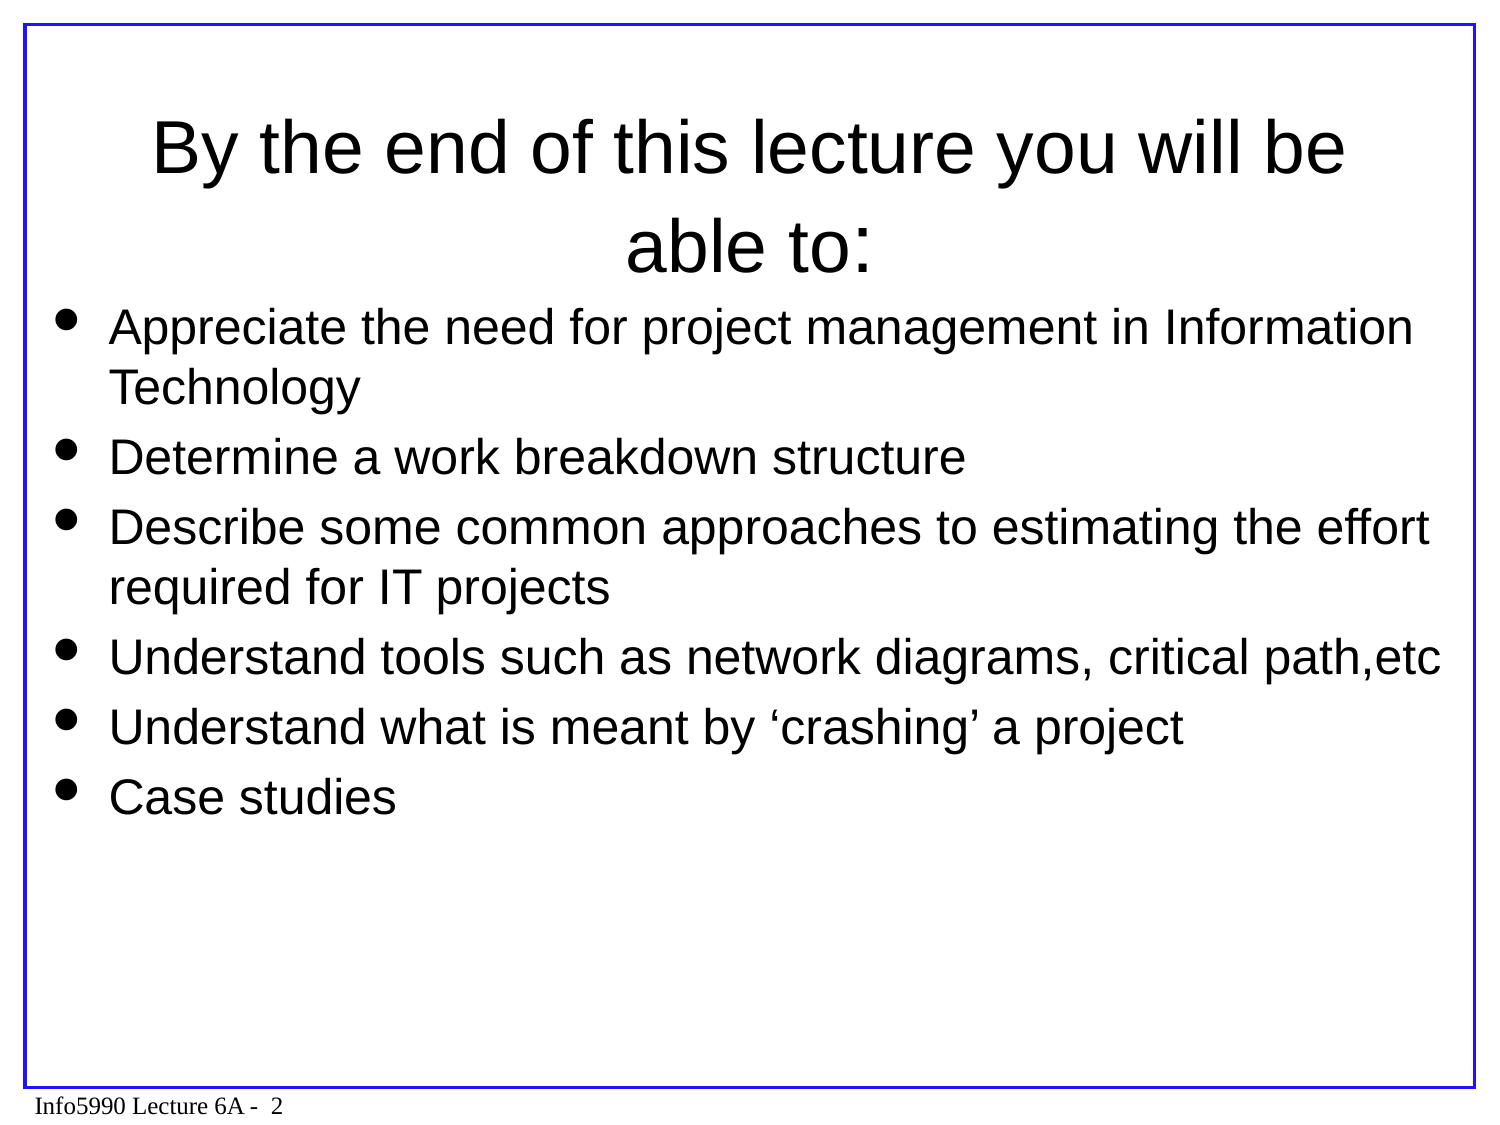

# By the end of this lecture you will be able to:
Appreciate the need for project management in Information Technology
Determine a work breakdown structure
Describe some common approaches to estimating the effort required for IT projects
Understand tools such as network diagrams, critical path,etc
Understand what is meant by ‘crashing’ a project
Case studies